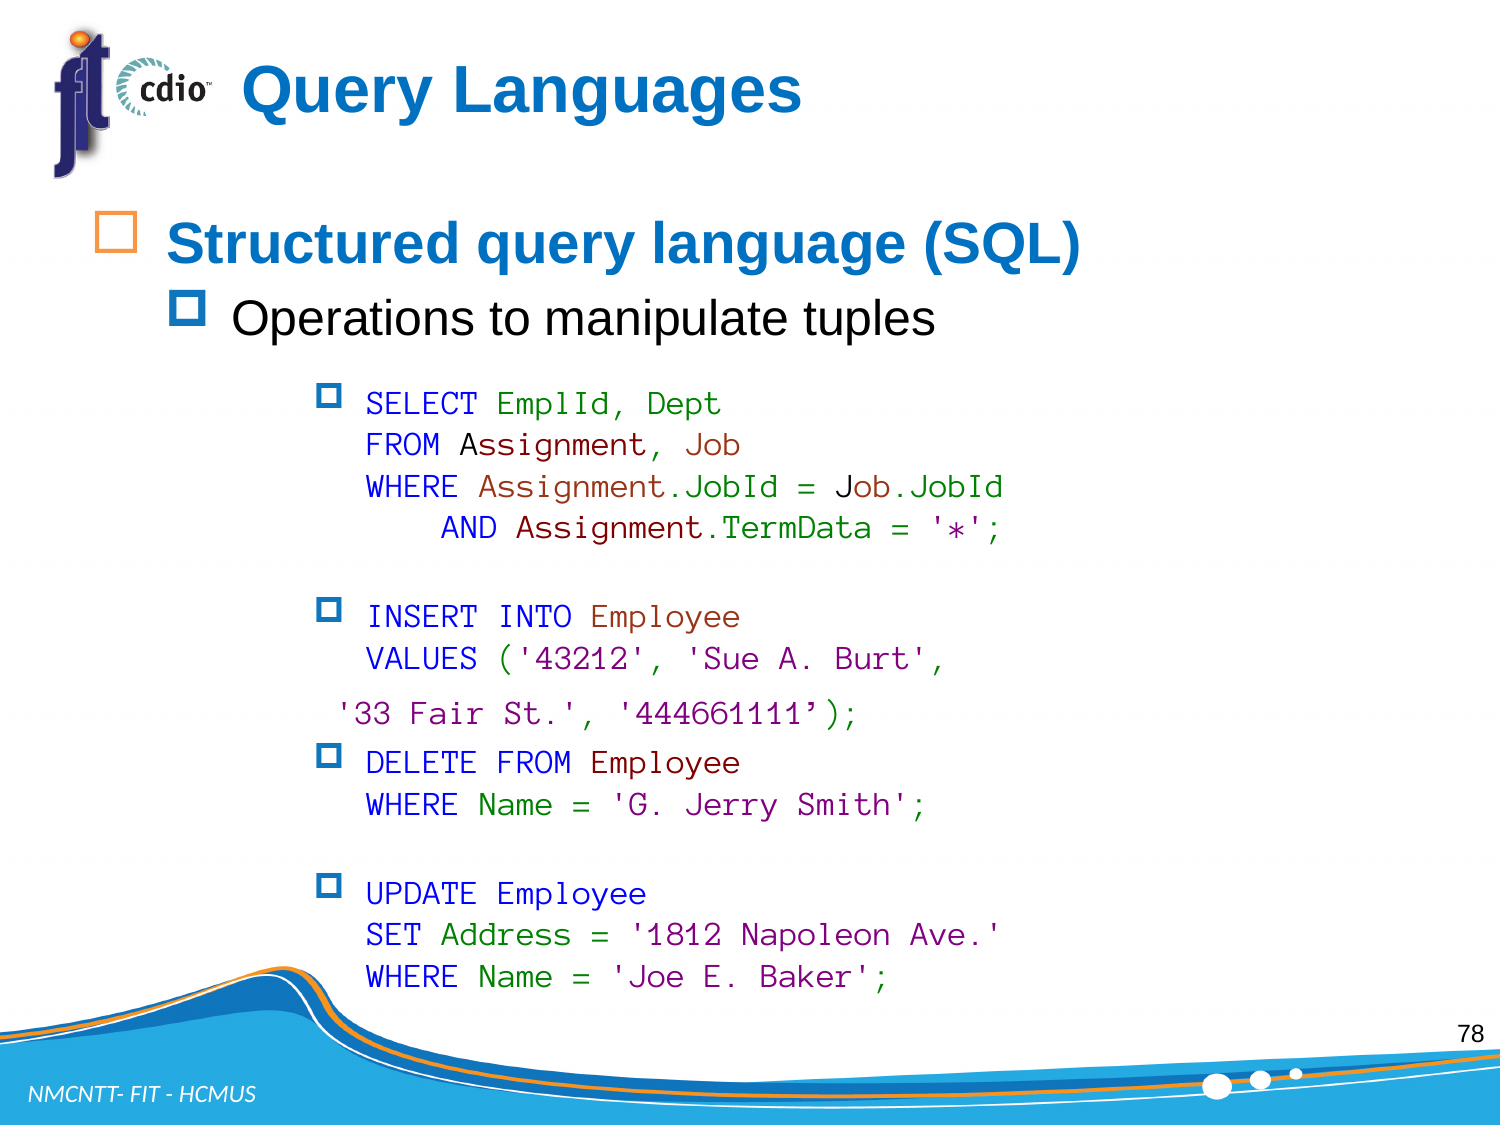

# Query Languages
Structured query language (SQL)
Operations to manipulate tuples
SELECT EmplId, Dept
FROM Assignment, Job
WHERE Assignment.JobId = Job.JobId
    AND Assignment.TermData = '*';
INSERT INTO Employee
VALUES ('43212', 'Sue A. Burt',
			 '33 Fair St.', '444661111’);
DELETE FROM Employee
WHERE Name = 'G. Jerry Smith';
UPDATE Employee
SET Address = '1812 Napoleon Ave.'
WHERE Name = 'Joe E. Baker';
78
NMCNTT- FIT - HCMUS